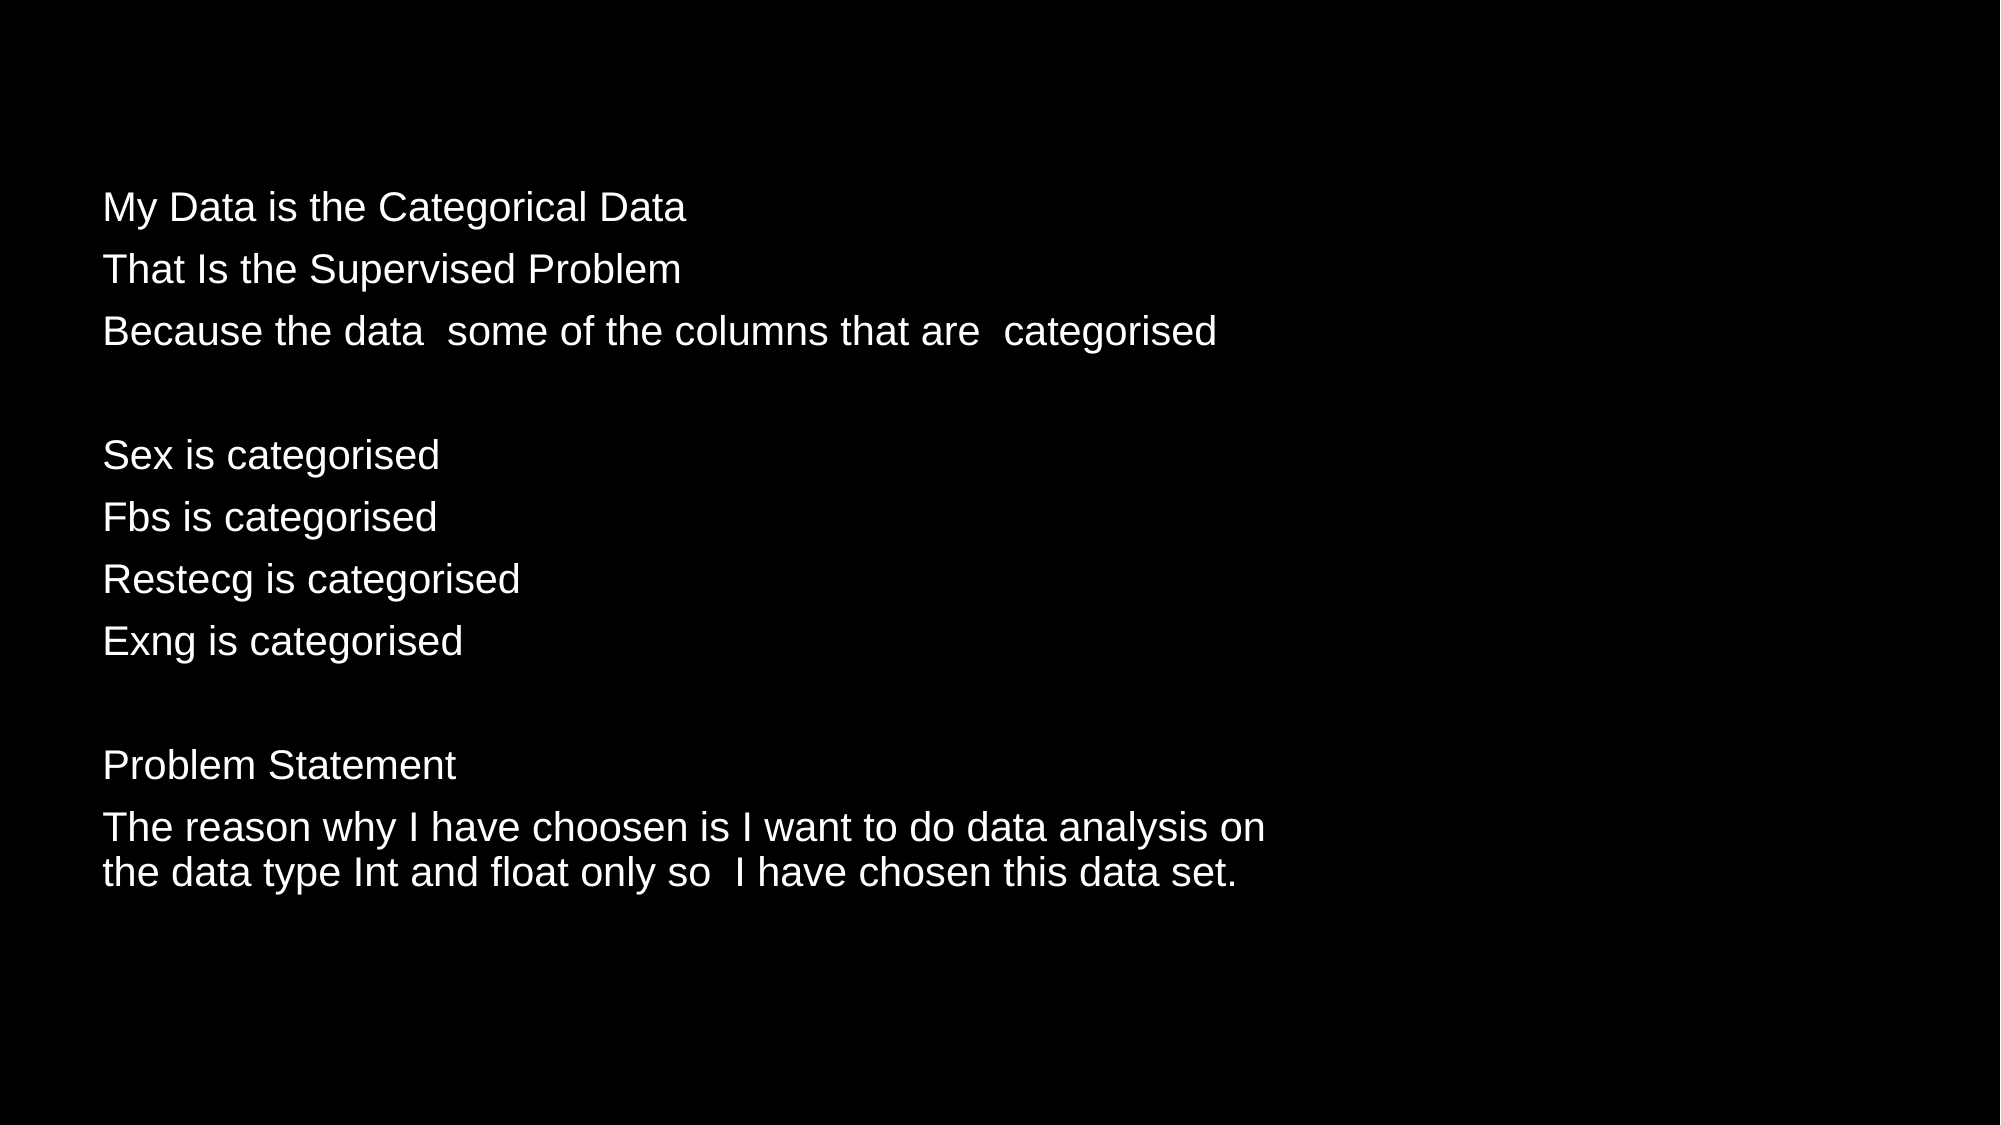

My Data is the Categorical Data
That Is the Supervised Problem
Because the data  some of the columns that are  categorised

Sex is categorised
Fbs is categorised
Restecg is categorised
Exng is categorised

Problem Statement
The reason why I have choosen is I want to do data analysis on the data type Int and float only so  I have chosen this data set.